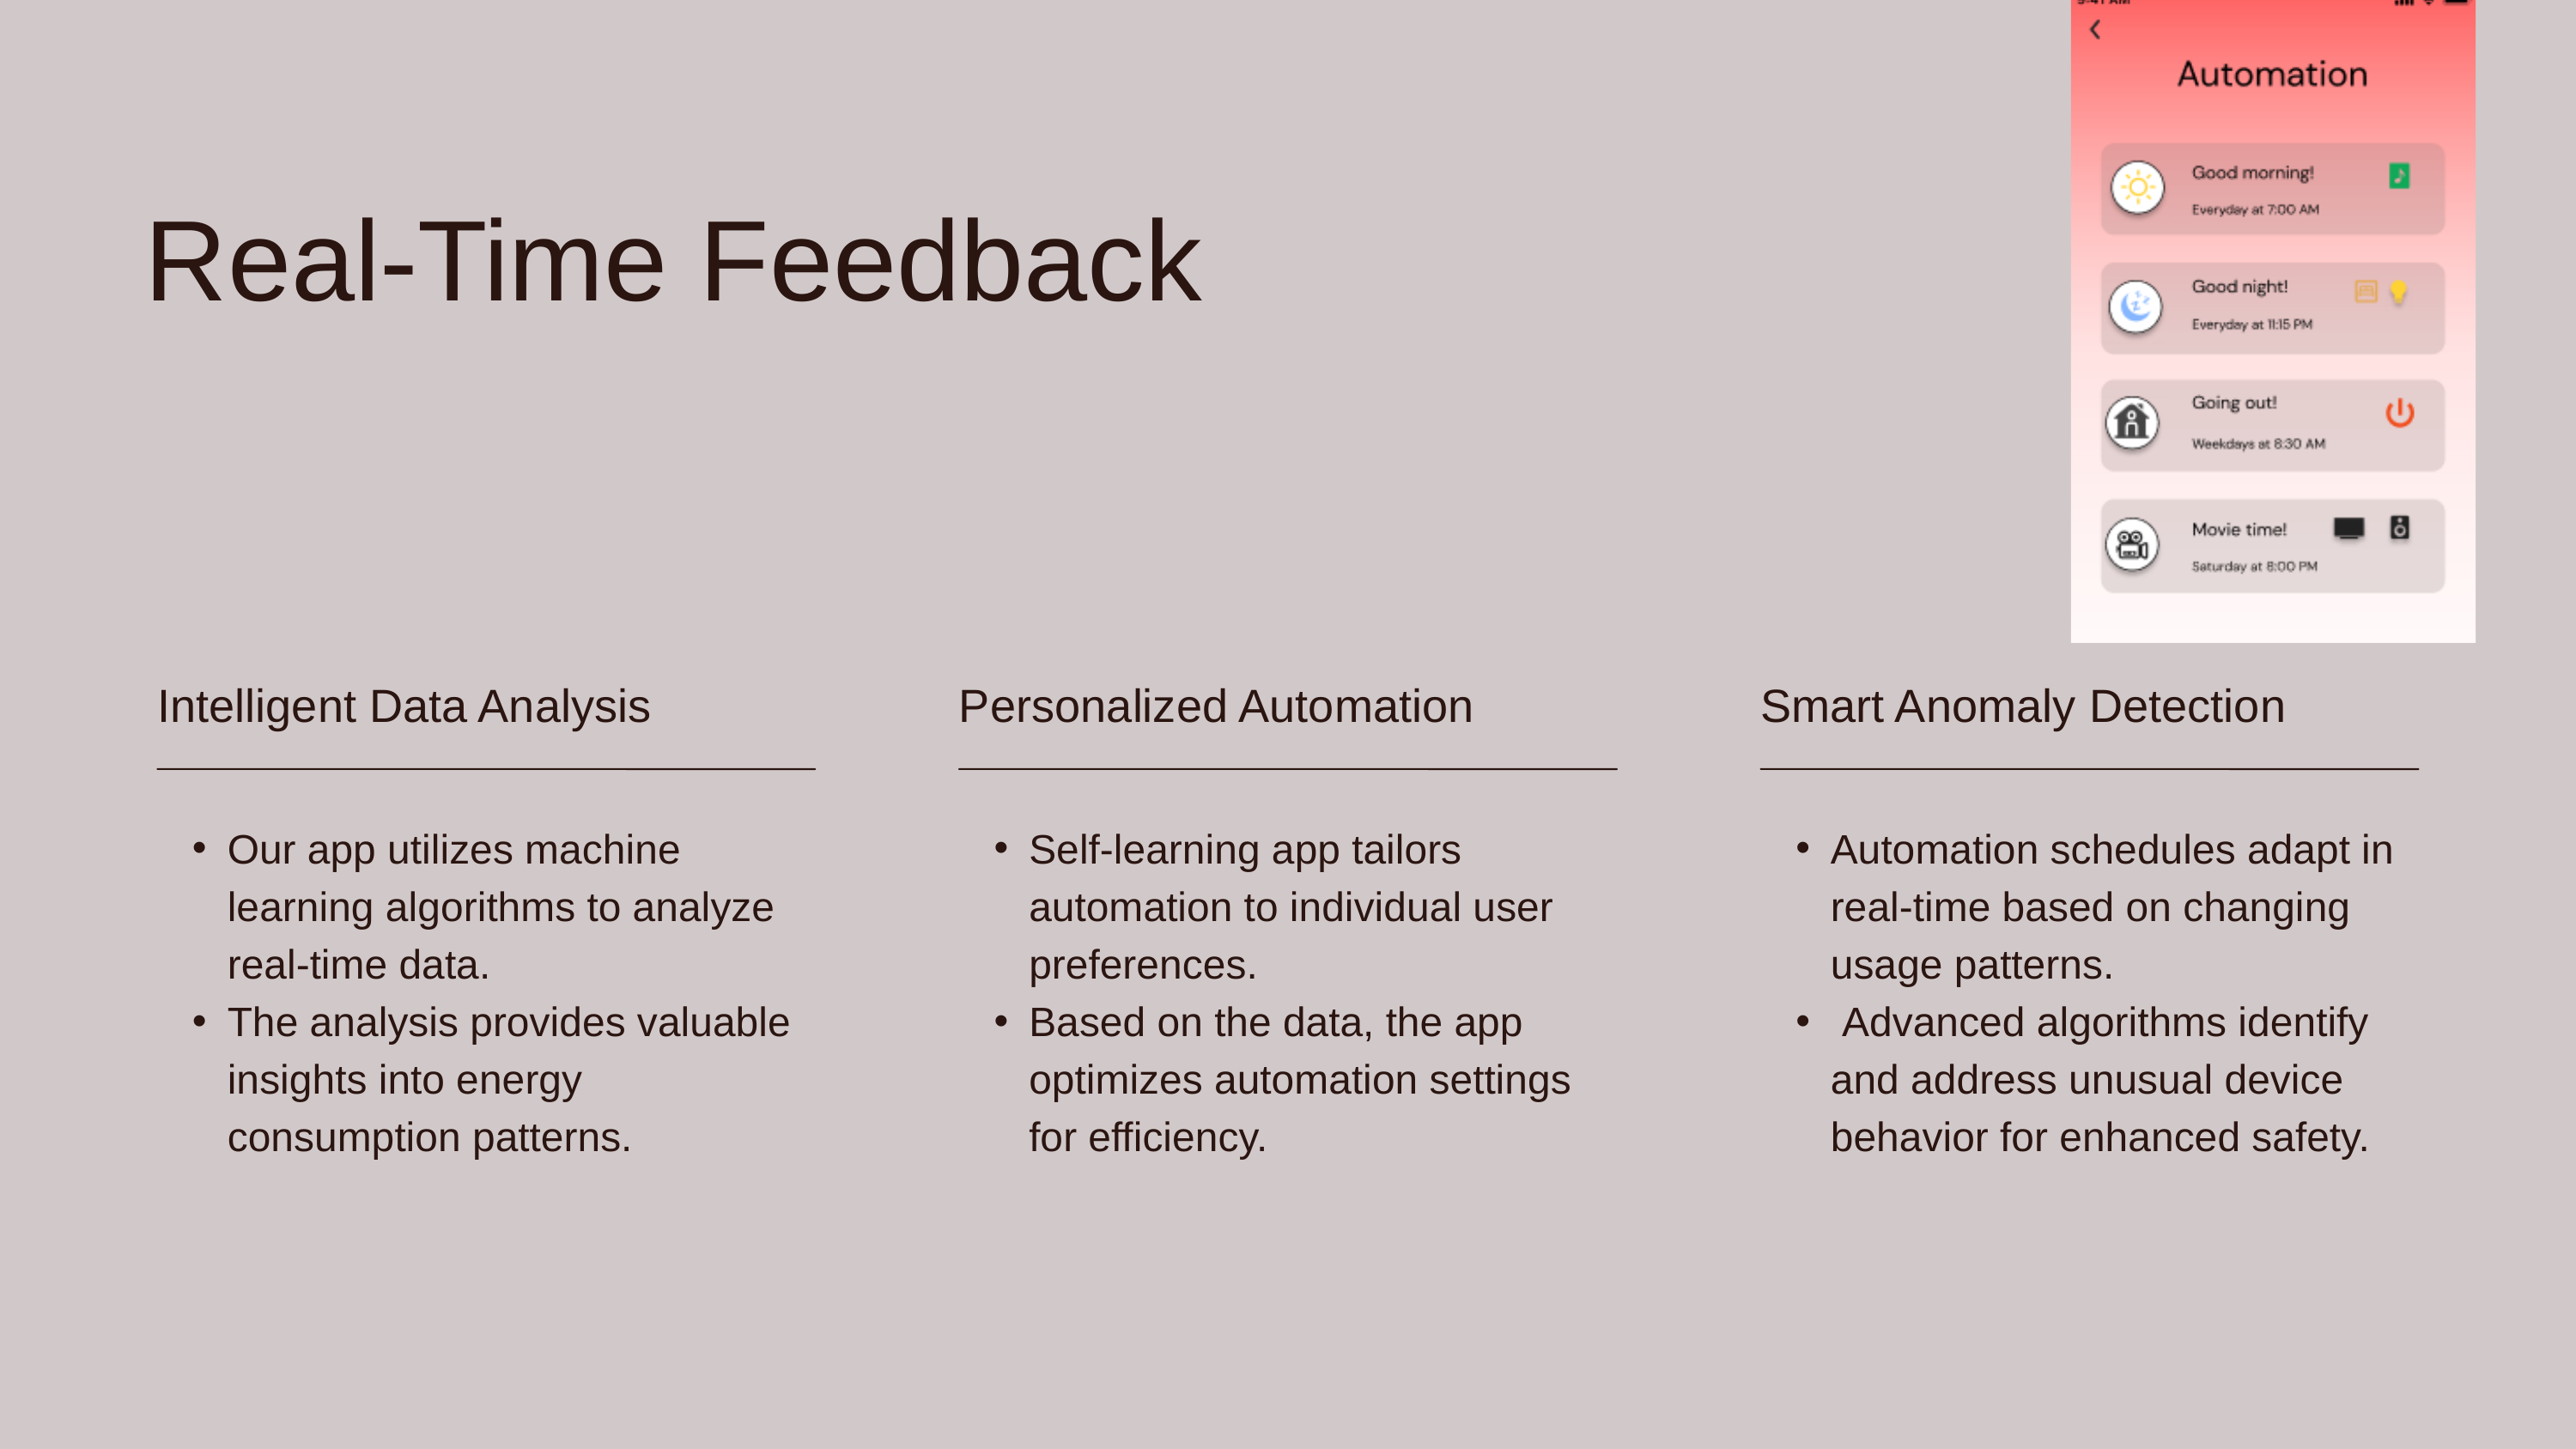

Real-Time Feedback
Intelligent Data Analysis

Our app utilizes machine learning algorithms to analyze real-time data.
The analysis provides valuable insights into energy consumption patterns.
Personalized Automation

Self-learning app tailors automation to individual user preferences.
Based on the data, the app optimizes automation settings for efficiency.
Smart Anomaly Detection

Automation schedules adapt in real-time based on changing usage patterns.
 Advanced algorithms identify and address unusual device behavior for enhanced safety.